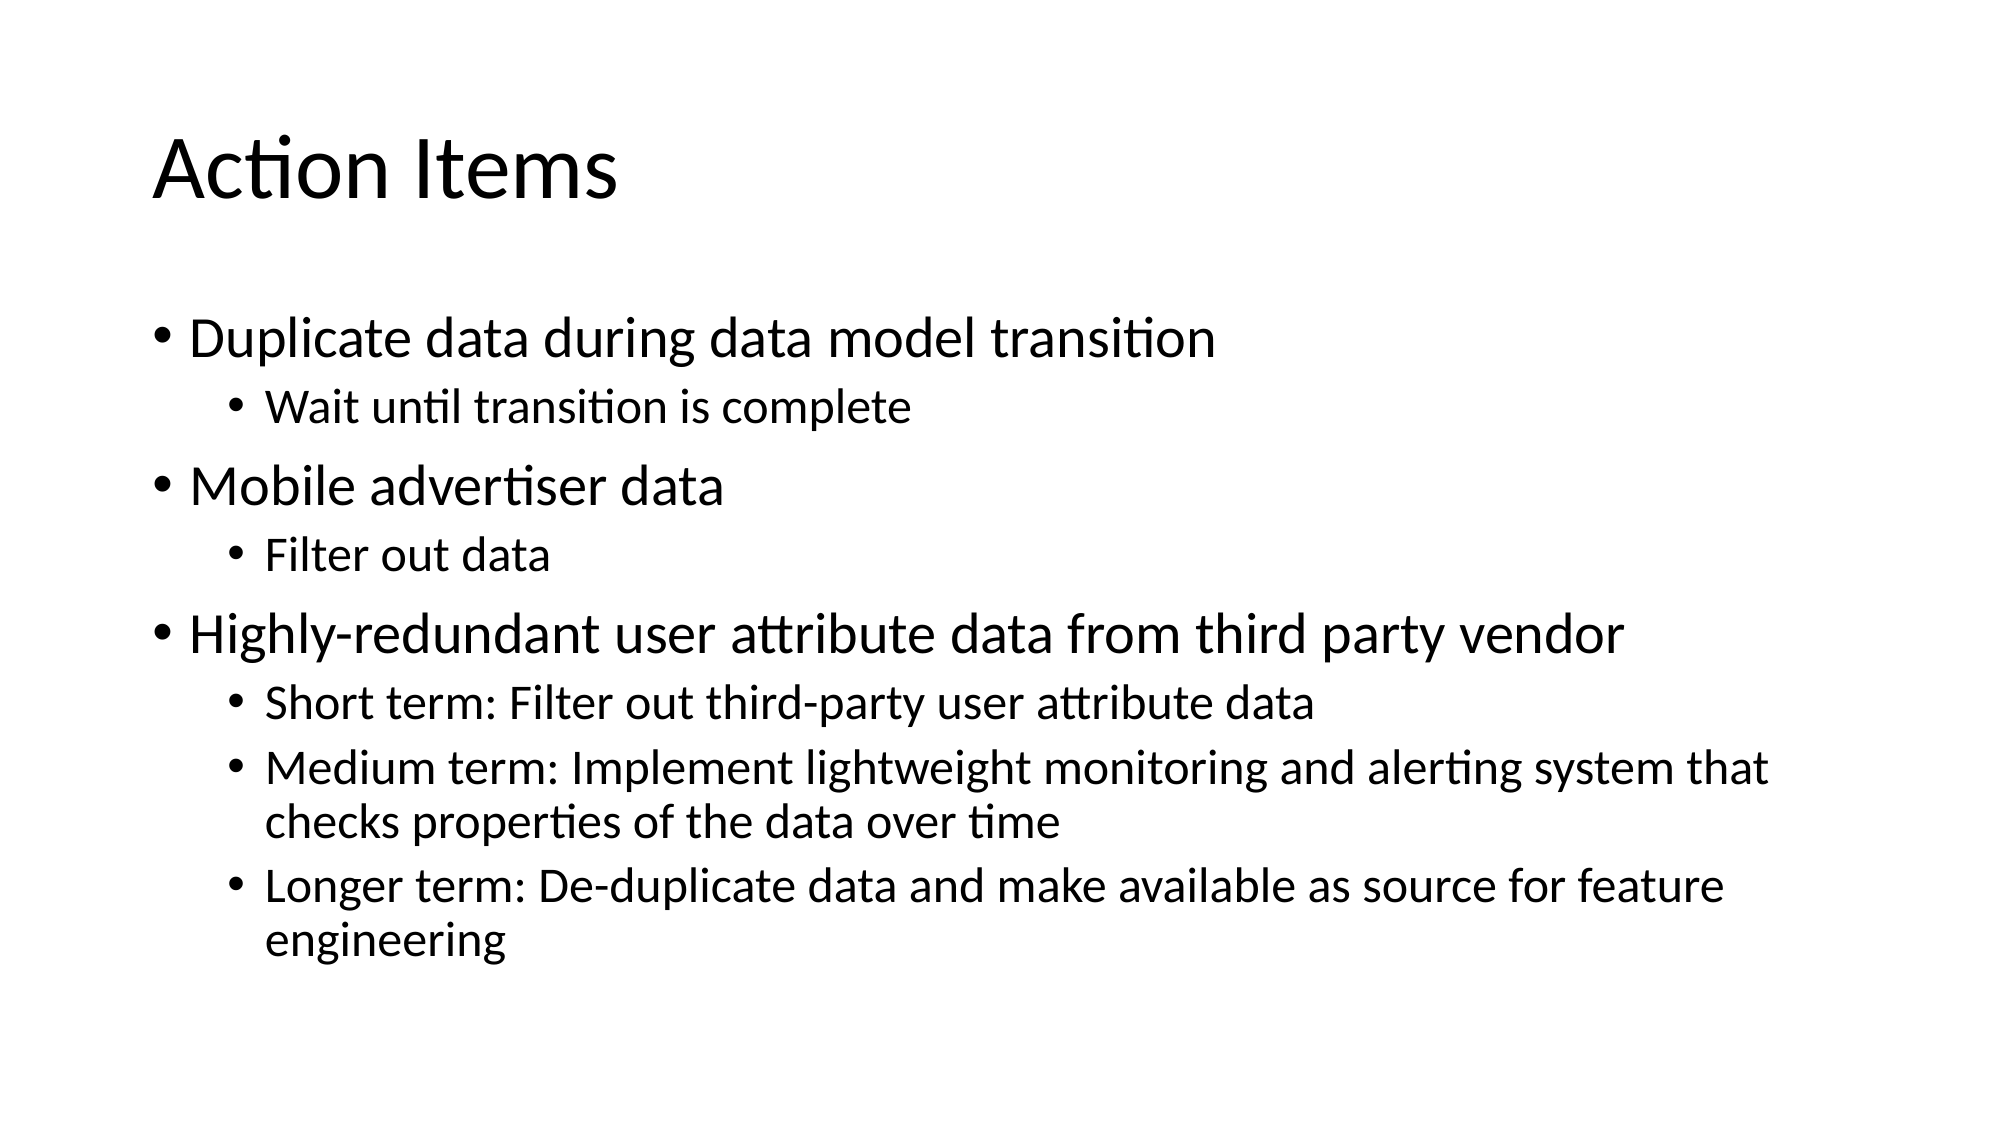

# Action Items
Duplicate data during data model transition
Wait until transition is complete
Mobile advertiser data
Filter out data
Highly-redundant user attribute data from third party vendor
Short term: Filter out third-party user attribute data
Medium term: Implement lightweight monitoring and alerting system that checks properties of the data over time
Longer term: De-duplicate data and make available as source for feature engineering